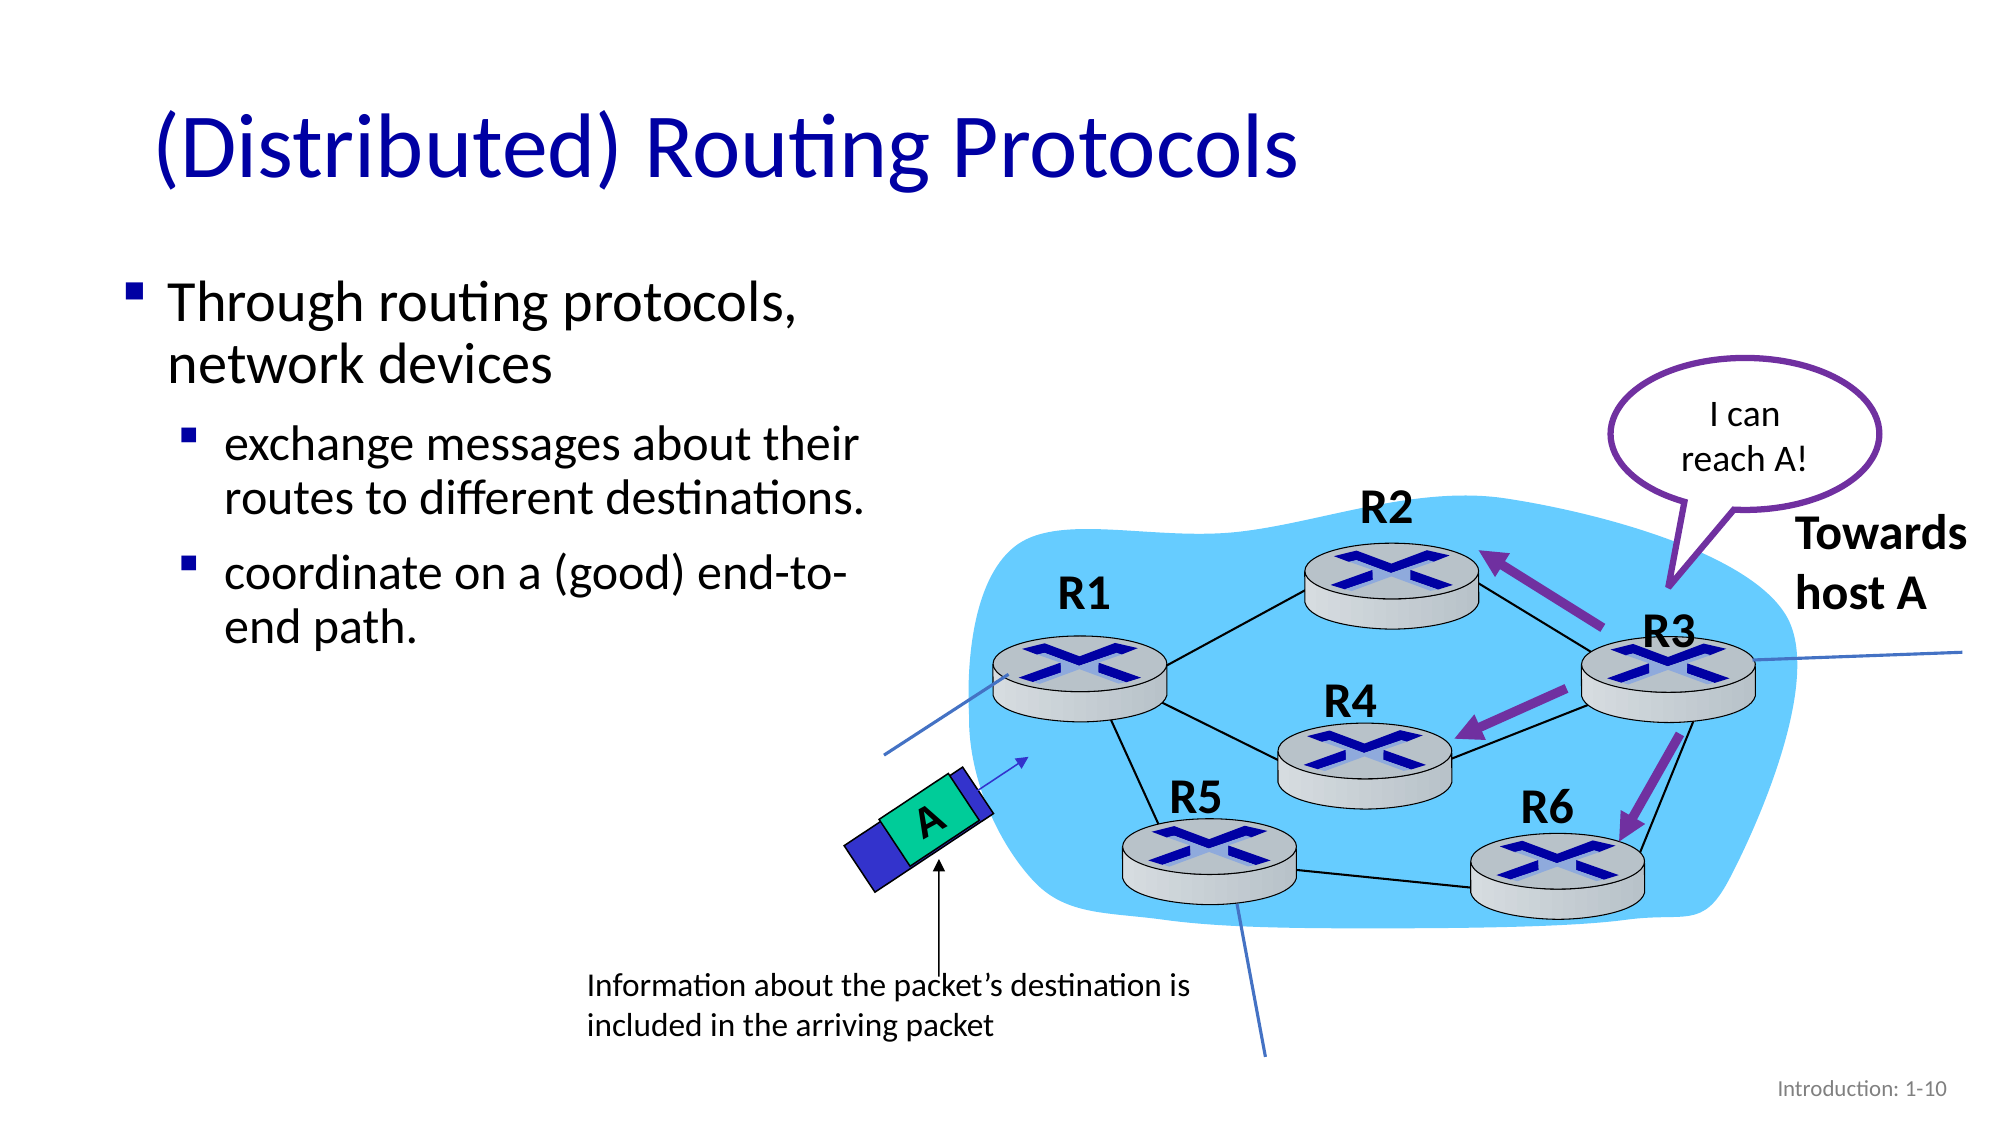

# (Distributed) Routing Protocols
Through routing protocols, network devices
exchange messages about their routes to different destinations.
coordinate on a (good) end-to-end path.
I can reach A!
R2

Towards host A

R1

R3

R4

R5
R6
A

Information about the packet’s destination is included in the arriving packet

Introduction: 1-10